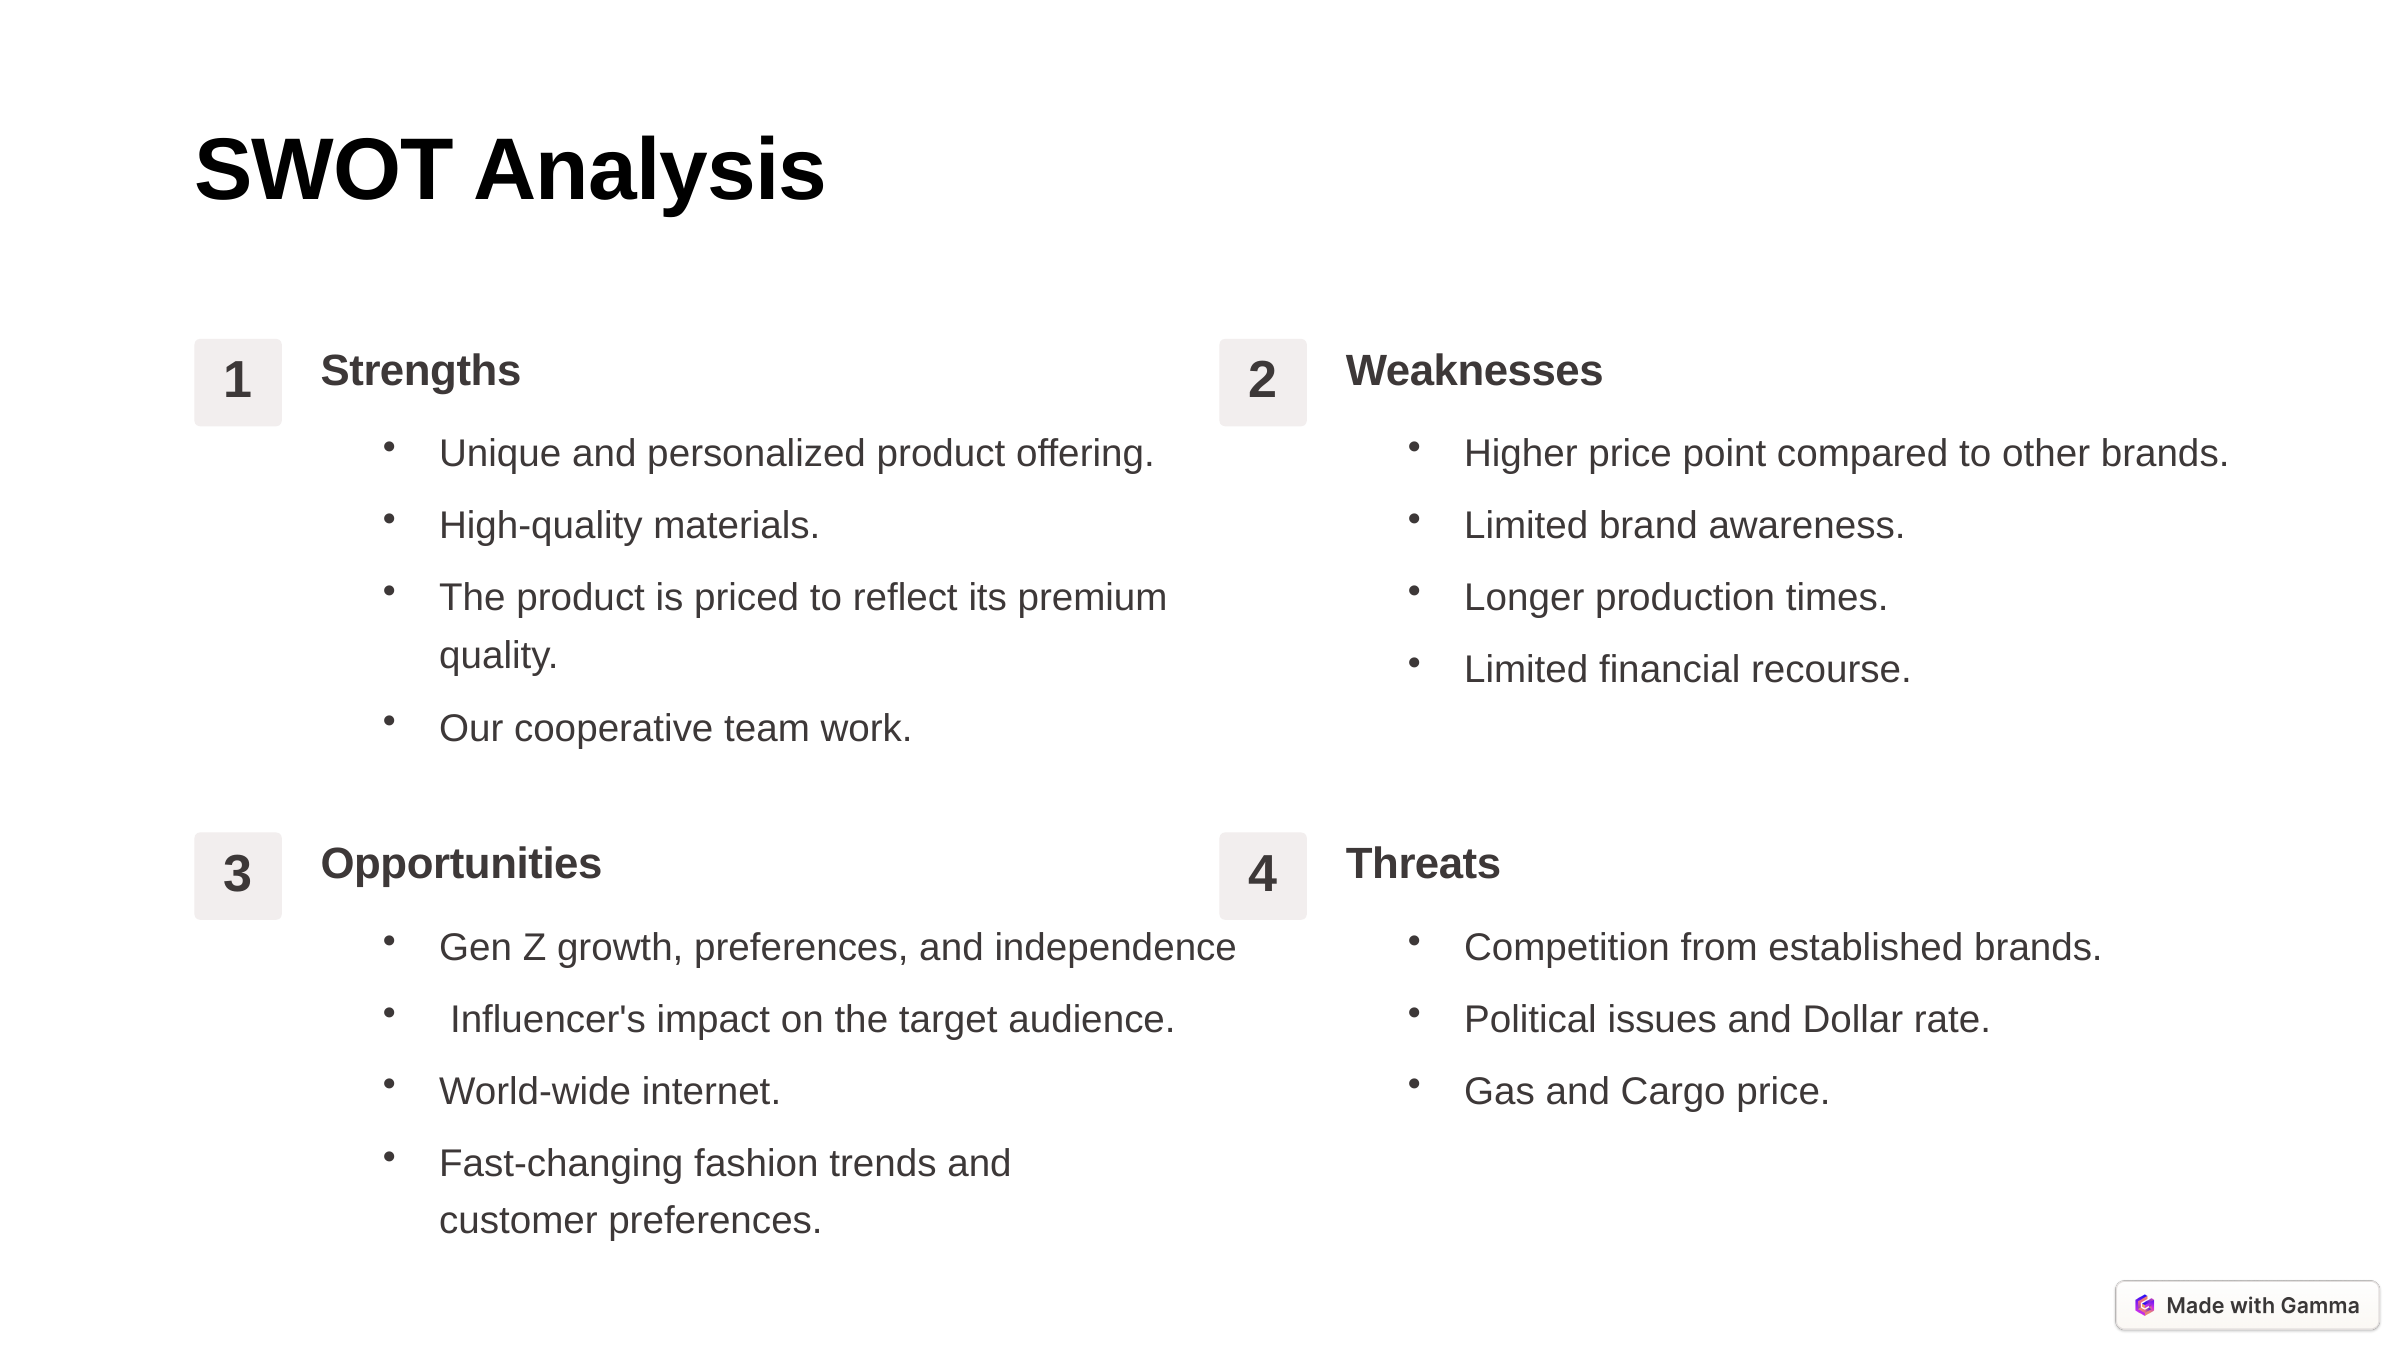

SWOT Analysis

Strengths

Weaknesses
1
2
Unique and personalized product offering.
Higher price point compared to other brands.
High-quality materials.
Limited brand awareness.
The product is priced to reflect its premium quality.
Longer production times.
Limited financial recourse.
Our cooperative team work.

Opportunities

Threats
3
4
Gen Z growth, preferences, and independence
Competition from established brands.
 Influencer's impact on the target audience.
Political issues and Dollar rate.
World-wide internet.
Gas and Cargo price.
Fast-changing fashion trends and customer preferences.